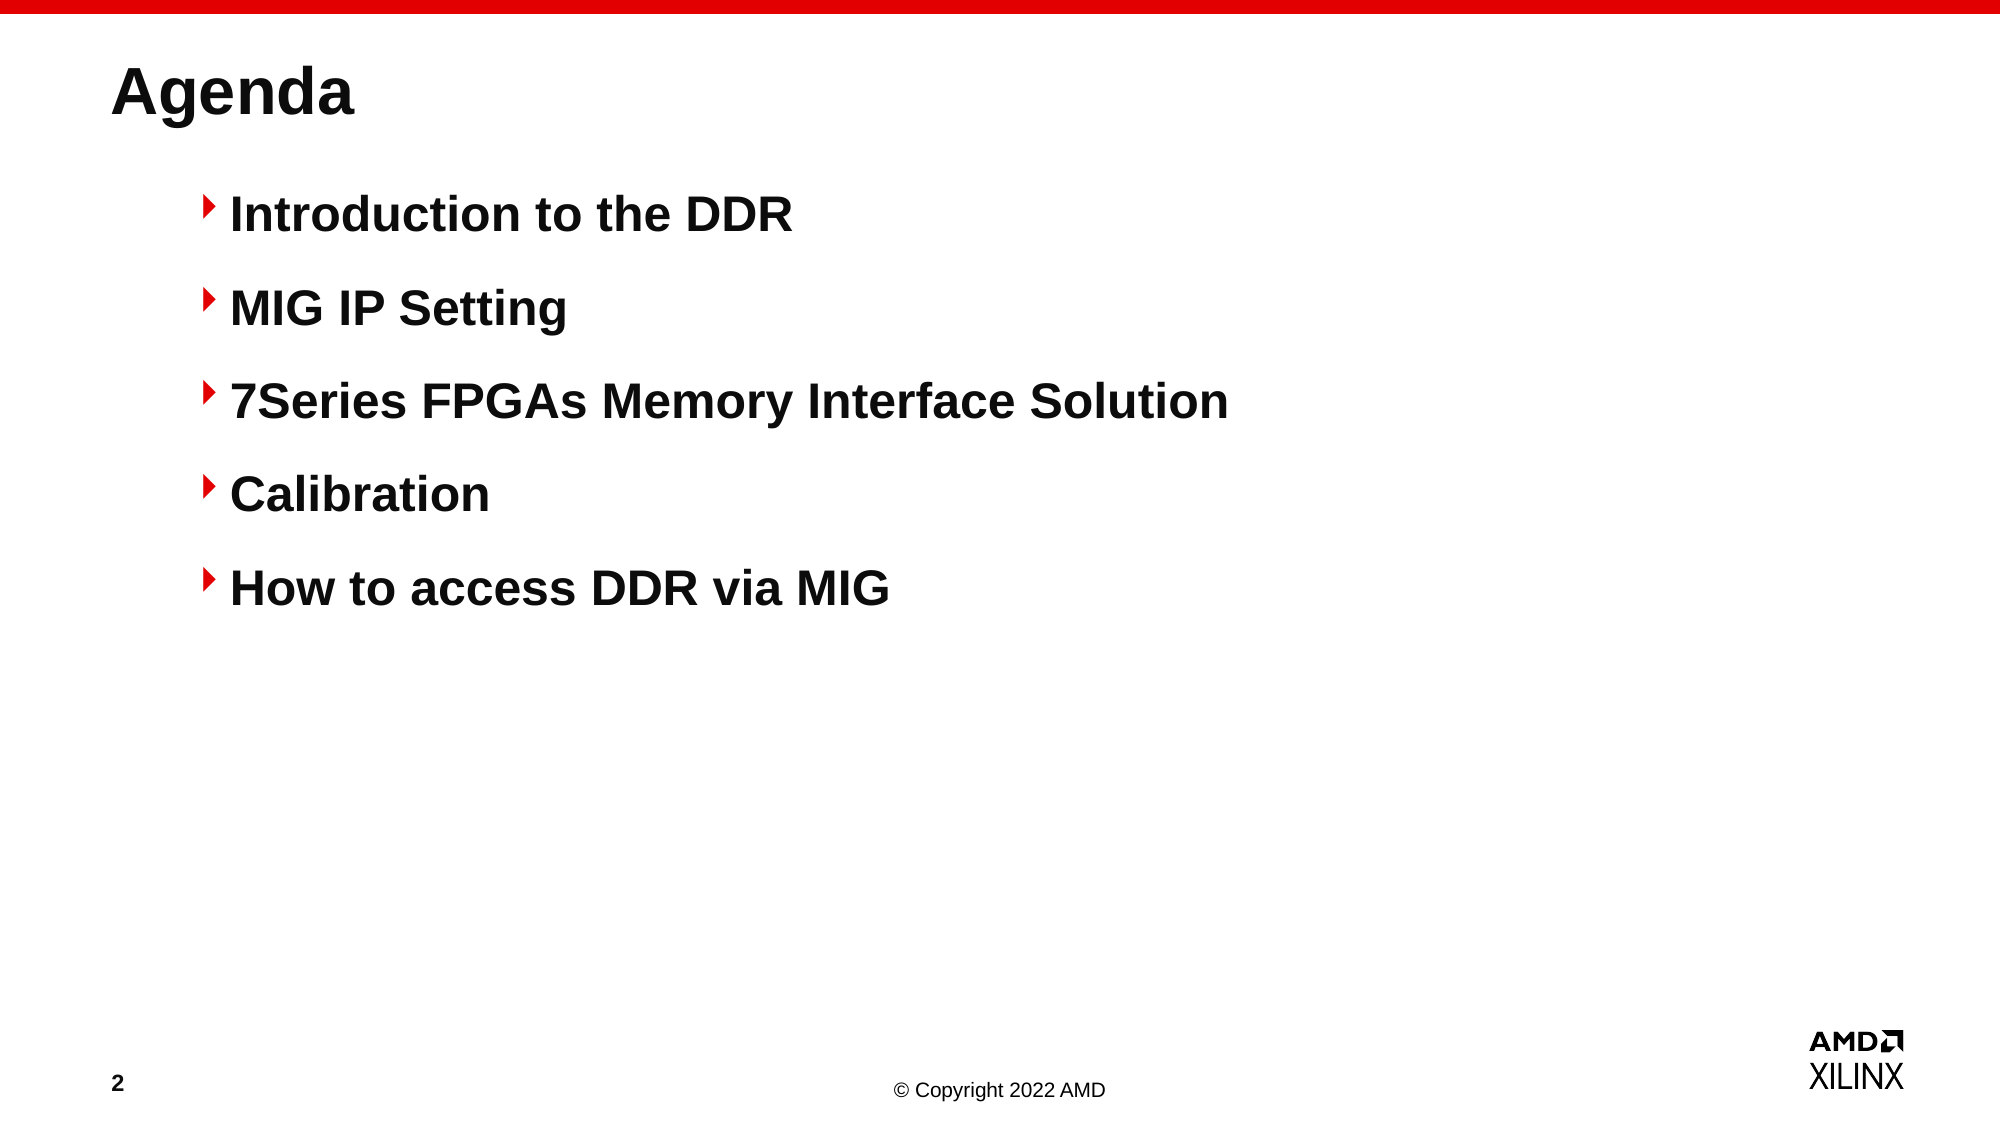

# Agenda
Introduction to the DDR
MIG IP Setting
7Series FPGAs Memory Interface Solution
Calibration
How to access DDR via MIG

2